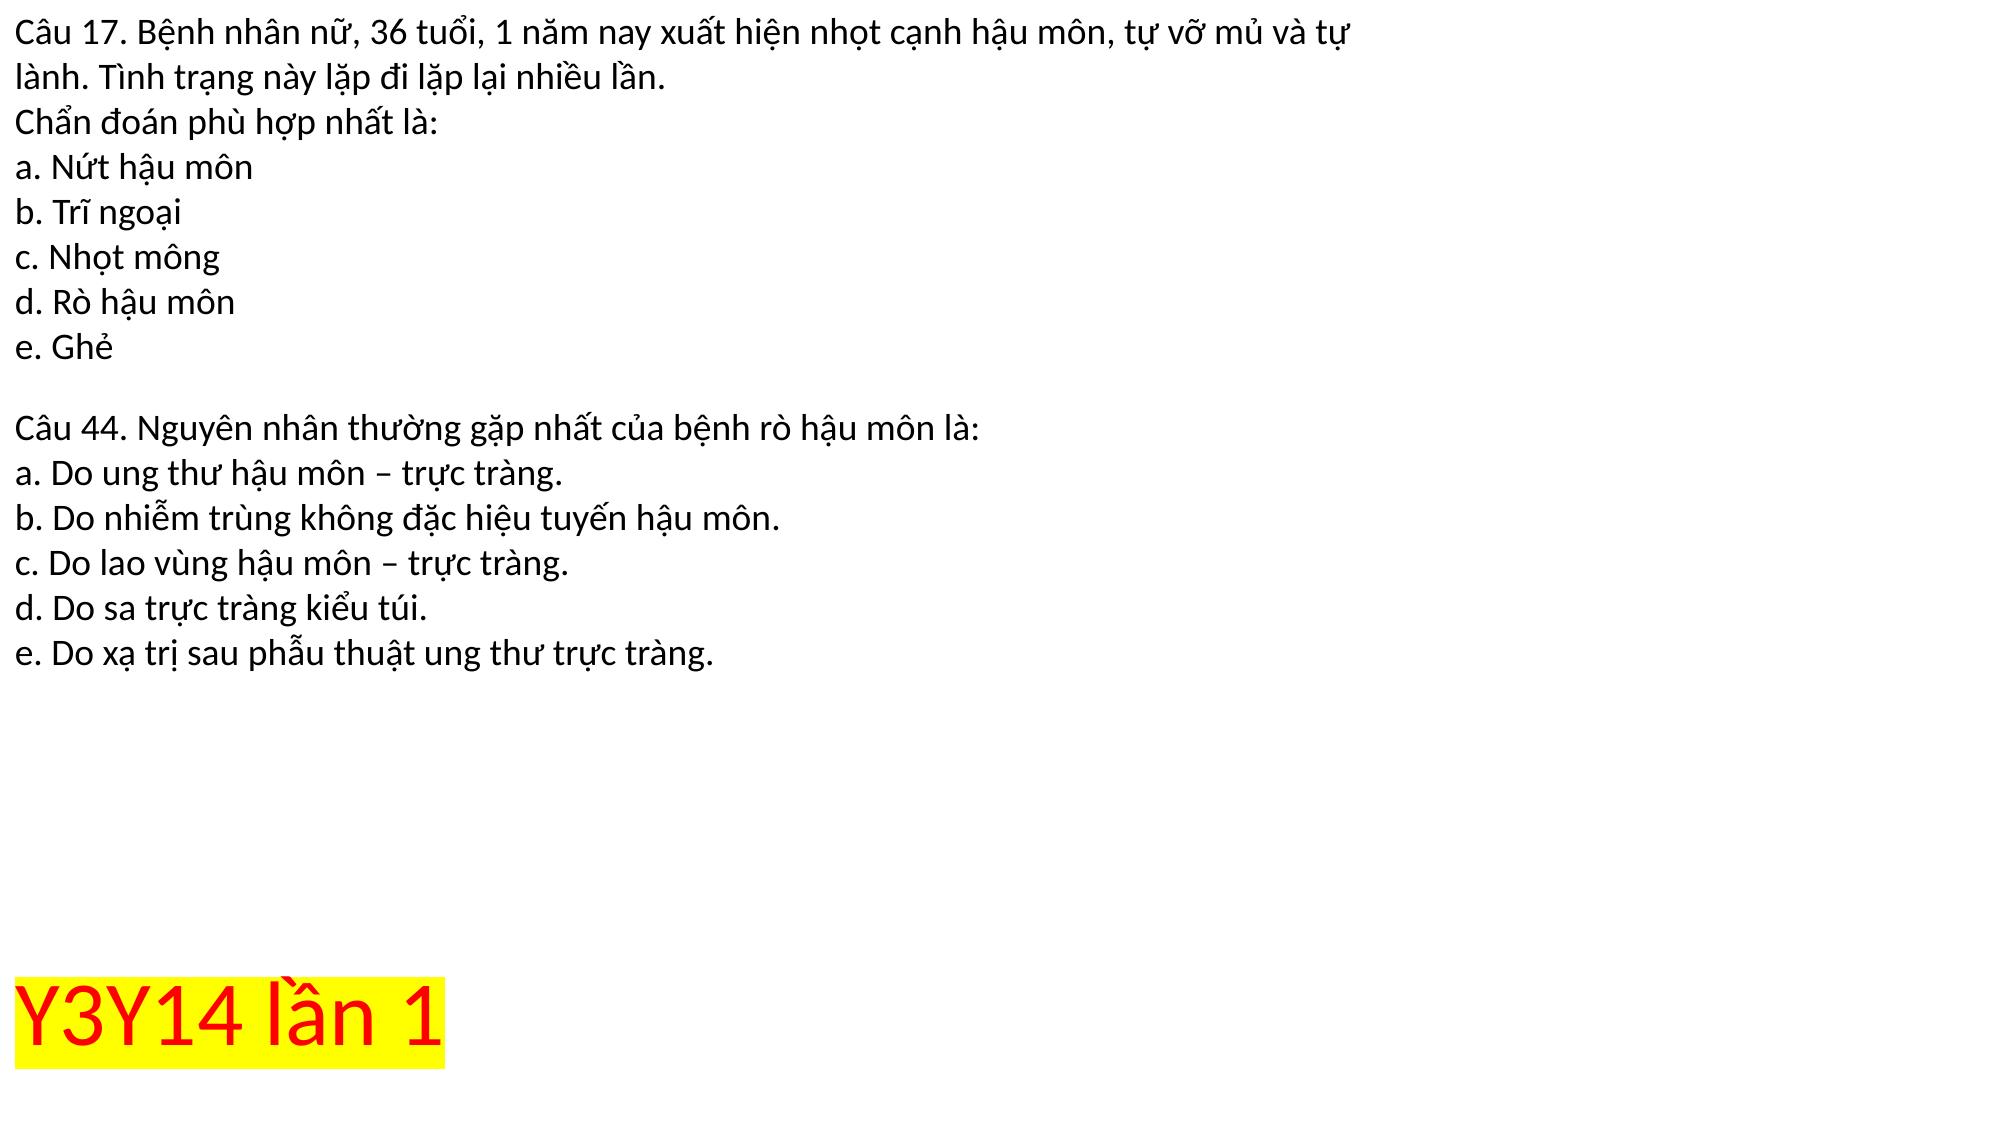

Câu 17. Bệnh nhân nữ, 36 tuổi, 1 năm nay xuất hiện nhọt cạnh hậu môn, tự vỡ mủ và tự
lành. Tình trạng này lặp đi lặp lại nhiều lần.
Chẩn đoán phù hợp nhất là:
a. Nứt hậu môn
b. Trĩ ngoại
c. Nhọt mông
d. Rò hậu môn
e. Ghẻ
Câu 44. Nguyên nhân thường gặp nhất của bệnh rò hậu môn là:
a. Do ung thư hậu môn – trực tràng.
b. Do nhiễm trùng không đặc hiệu tuyến hậu môn.
c. Do lao vùng hậu môn – trực tràng.
d. Do sa trực tràng kiểu túi.
e. Do xạ trị sau phẫu thuật ung thư trực tràng.
# Y3Y14 lần 1